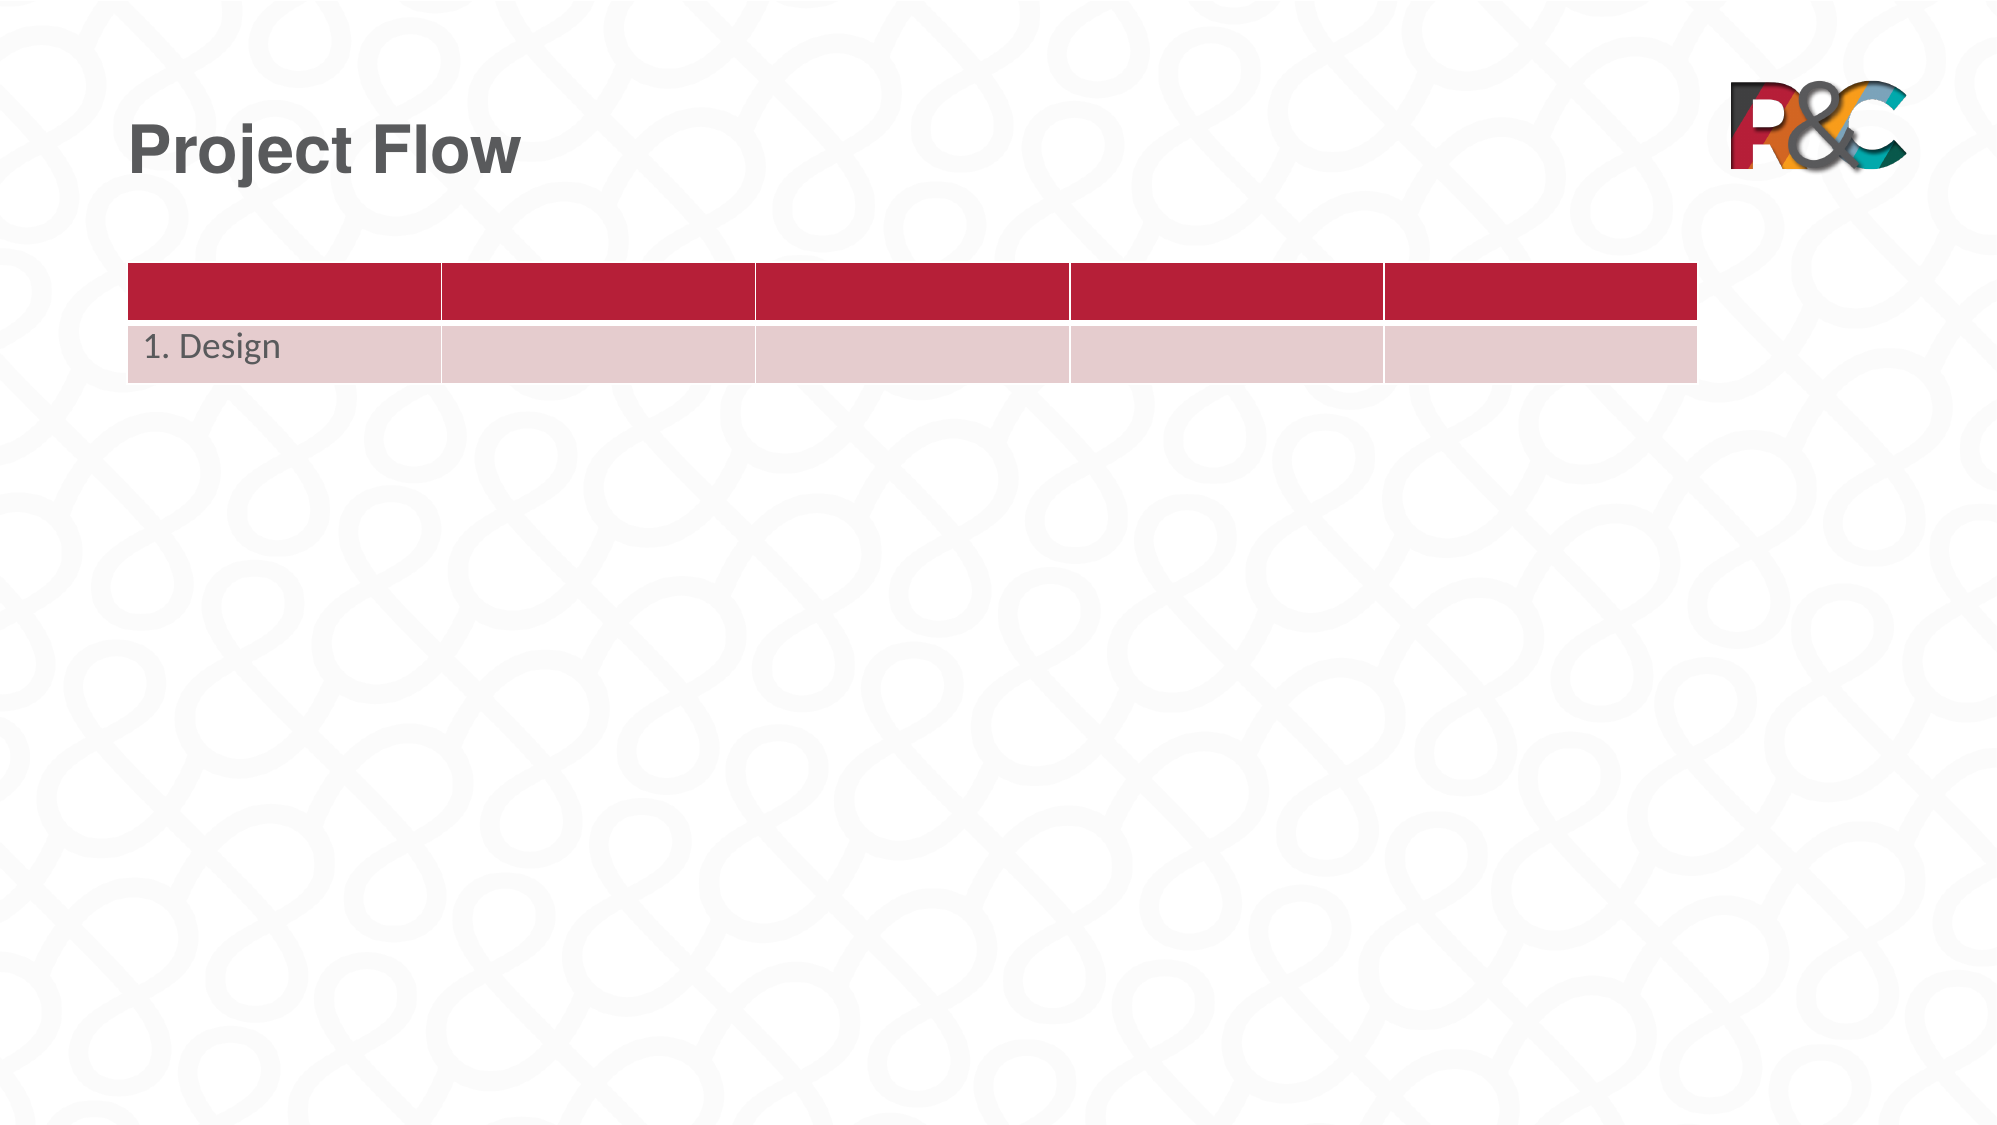

# Project Flow
|  |  |  |  |  |
| --- | --- | --- | --- | --- |
| 1. Design |  |  |  |  |